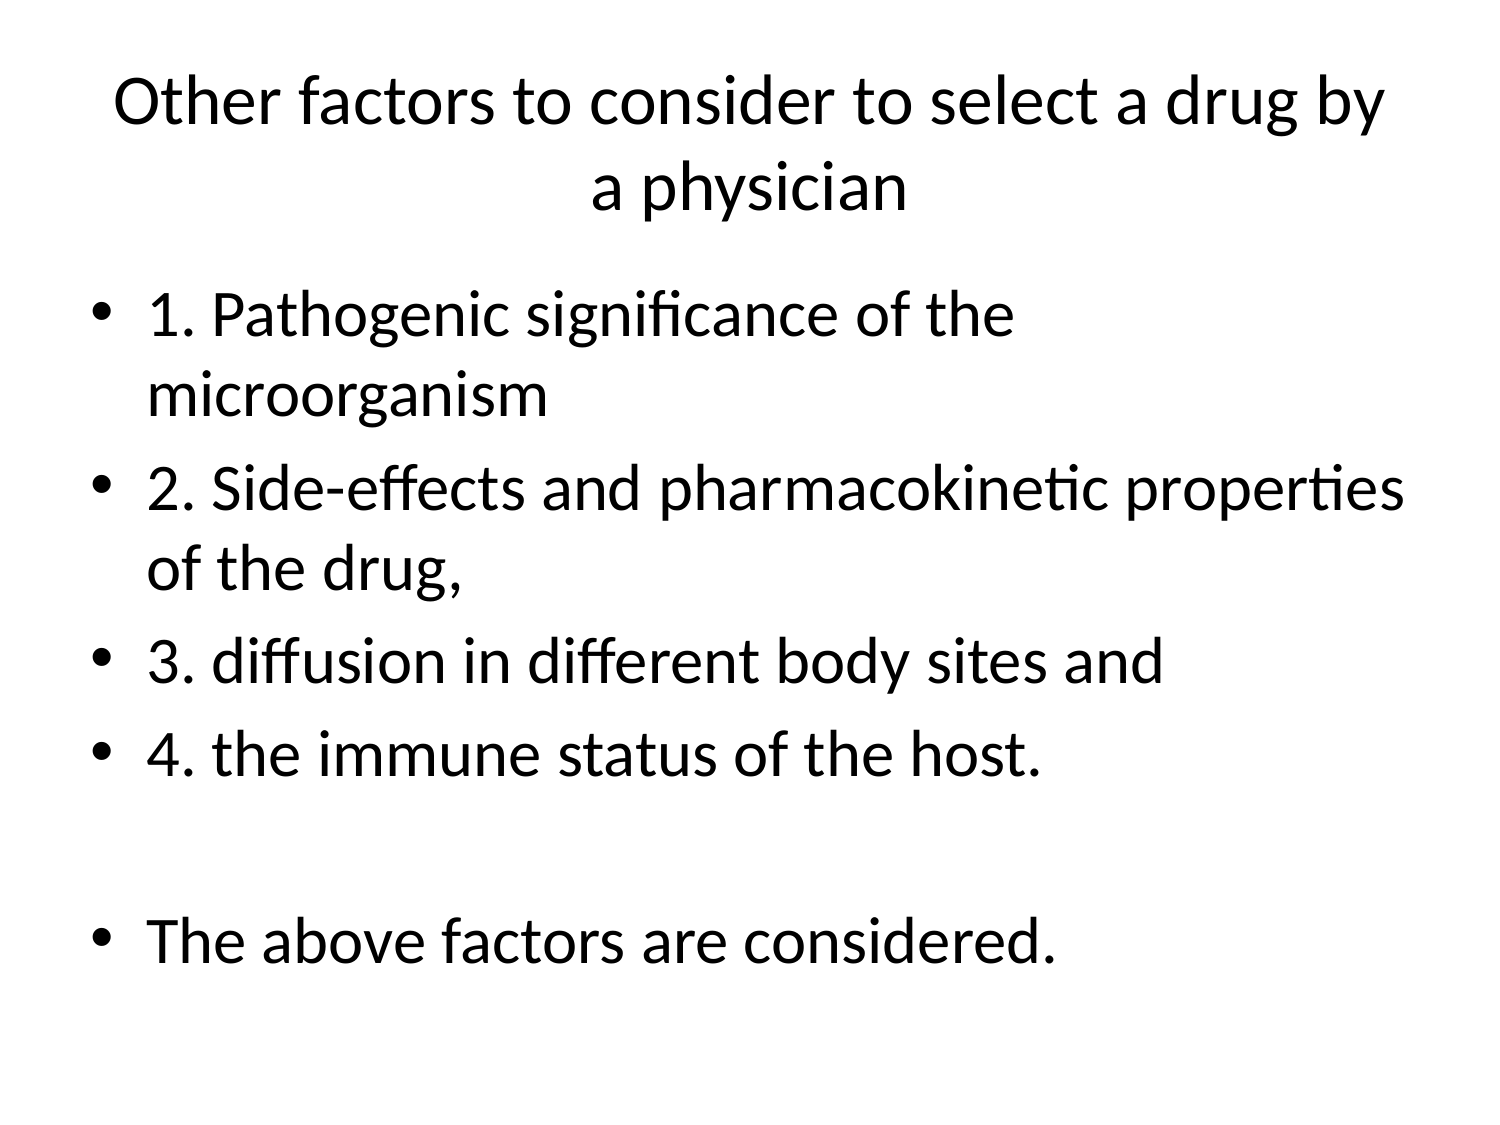

# Other factors to consider to select a drug by a physician
1. Pathogenic significance of the microorganism
2. Side-effects and pharmacokinetic properties of the drug,
3. diffusion in different body sites and
4. the immune status of the host.

The above factors are considered.